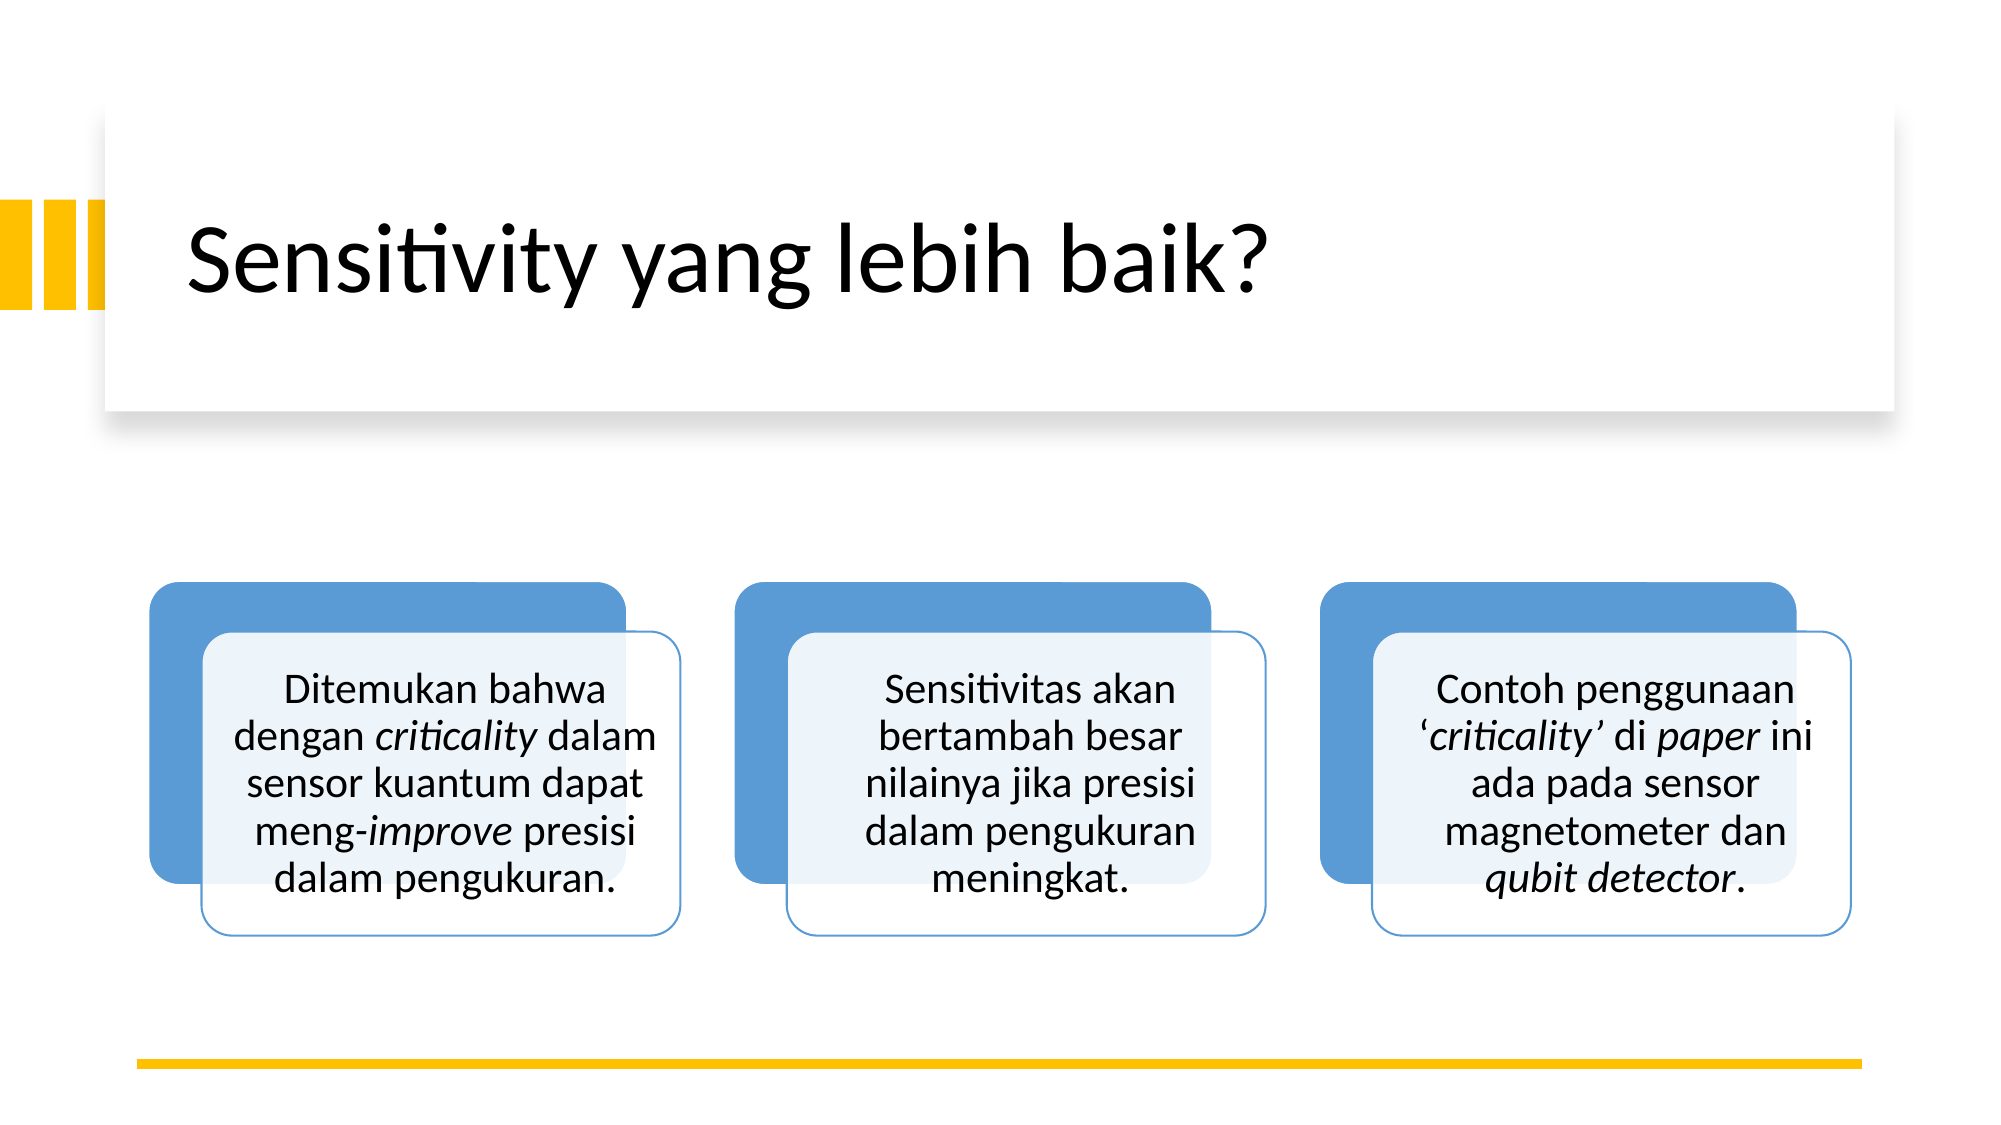

# Sensitivity yang lebih baik?

Ditemukan bahwa dengan criticality dalam sensor kuantum dapat meng-improve presisi dalam pengukuran.
Sensitivitas akan bertambah besar nilainya jika presisi dalam pengukuran meningkat.
Contoh penggunaan ‘criticality’ di paper ini ada pada sensor magnetometer dan qubit detector.